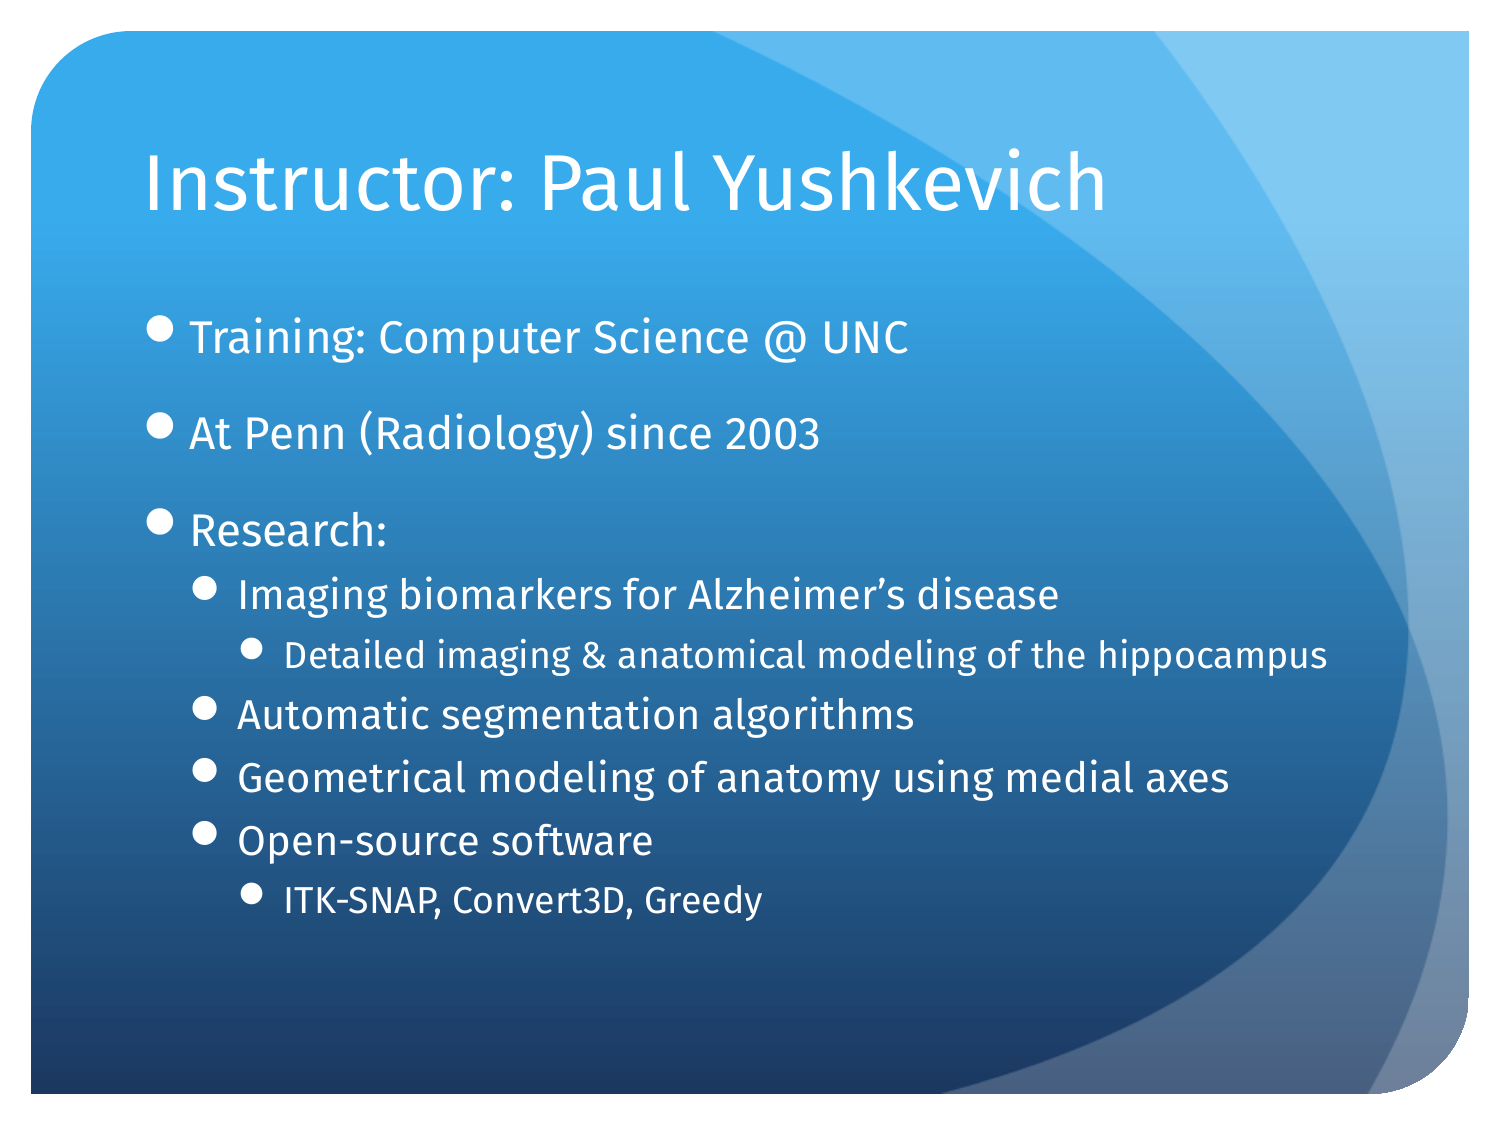

# Instructor: Paul Yushkevich
Training: Computer Science @ UNC
At Penn (Radiology) since 2003
Research:
Imaging biomarkers for Alzheimer’s disease
Detailed imaging & anatomical modeling of the hippocampus
Automatic segmentation algorithms
Geometrical modeling of anatomy using medial axes
Open-source software
ITK-SNAP, Convert3D, Greedy